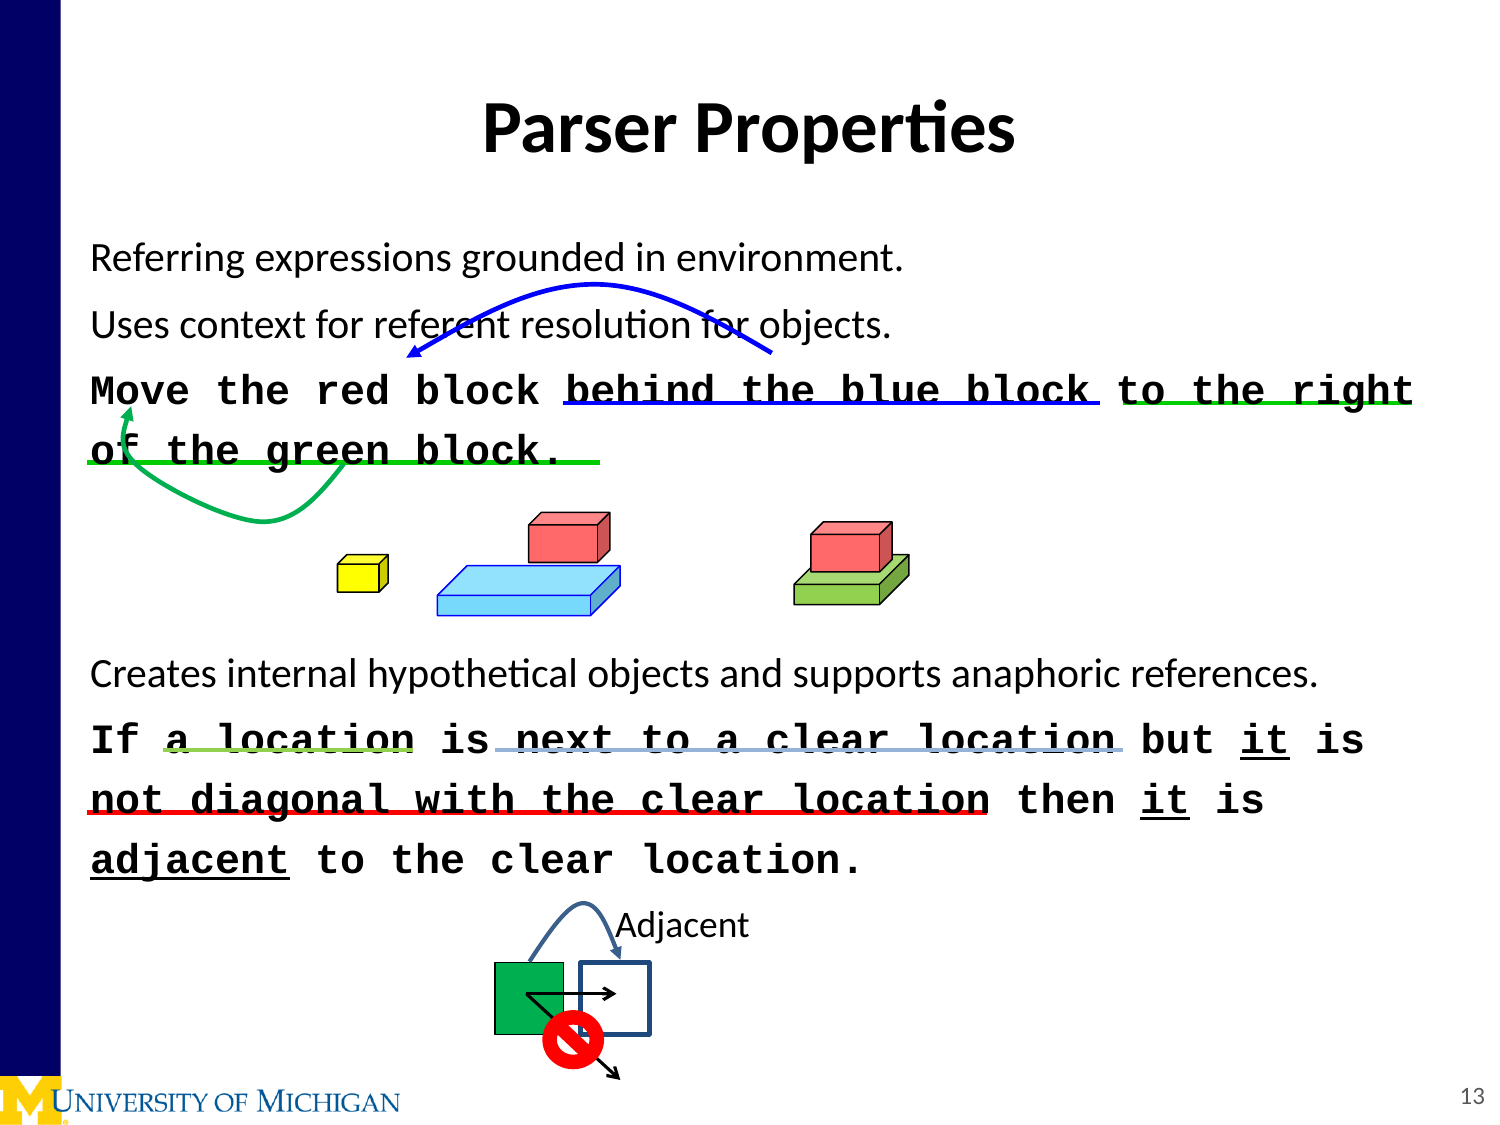

# Parser Properties
Referring expressions grounded in environment.
Uses context for referent resolution for objects.
Move the red block behind the blue block to the right of the green block.

Creates internal hypothetical objects and supports anaphoric references.
If a location is next to a clear location but it is not diagonal with the clear location then it is adjacent to the clear location.

Adjacent

13